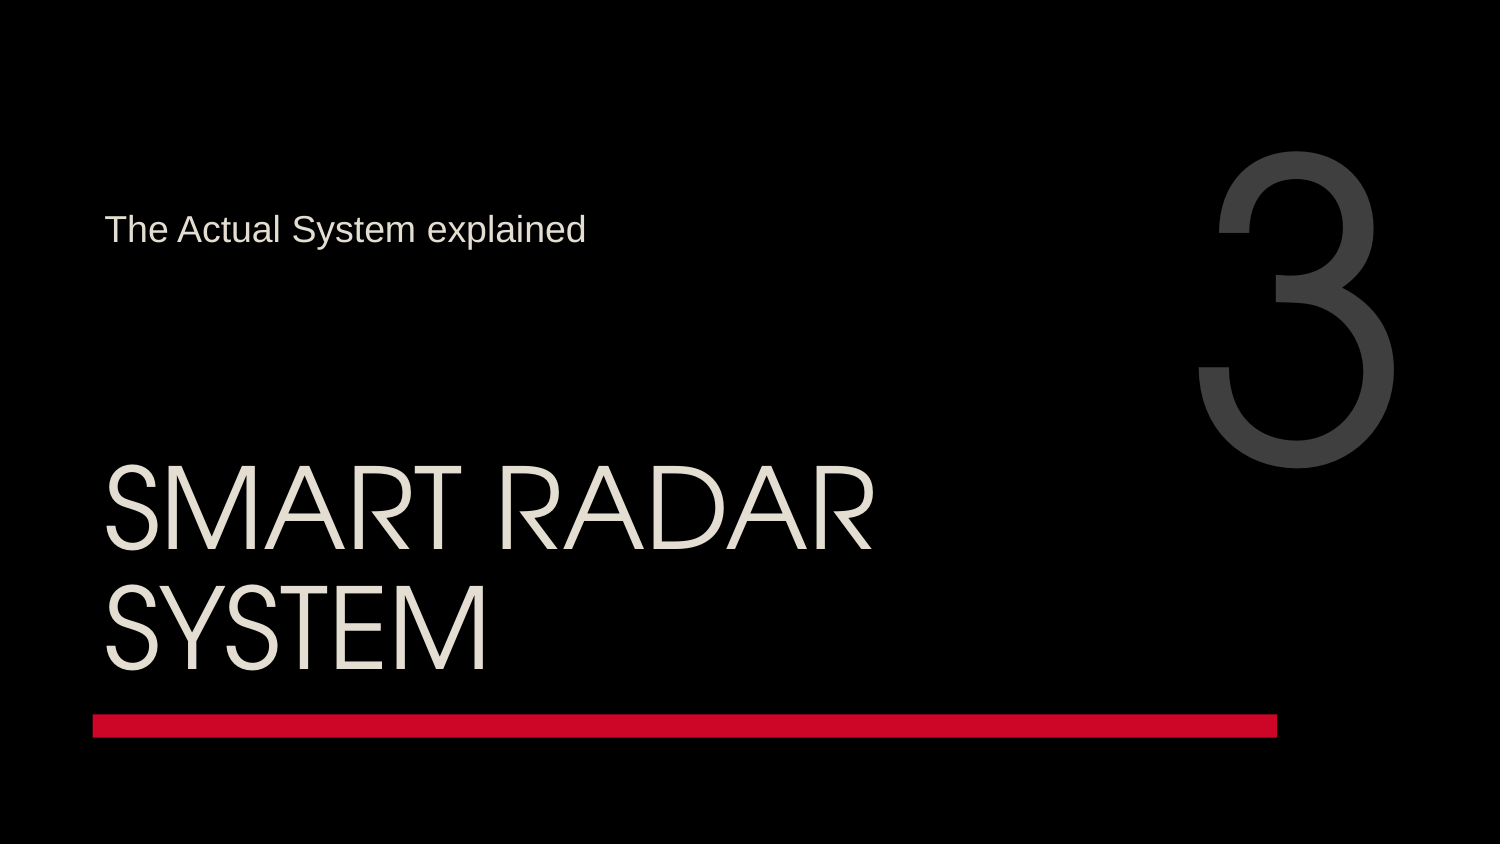

3
The Actual System explained
# SMART RADAR SYSTEM